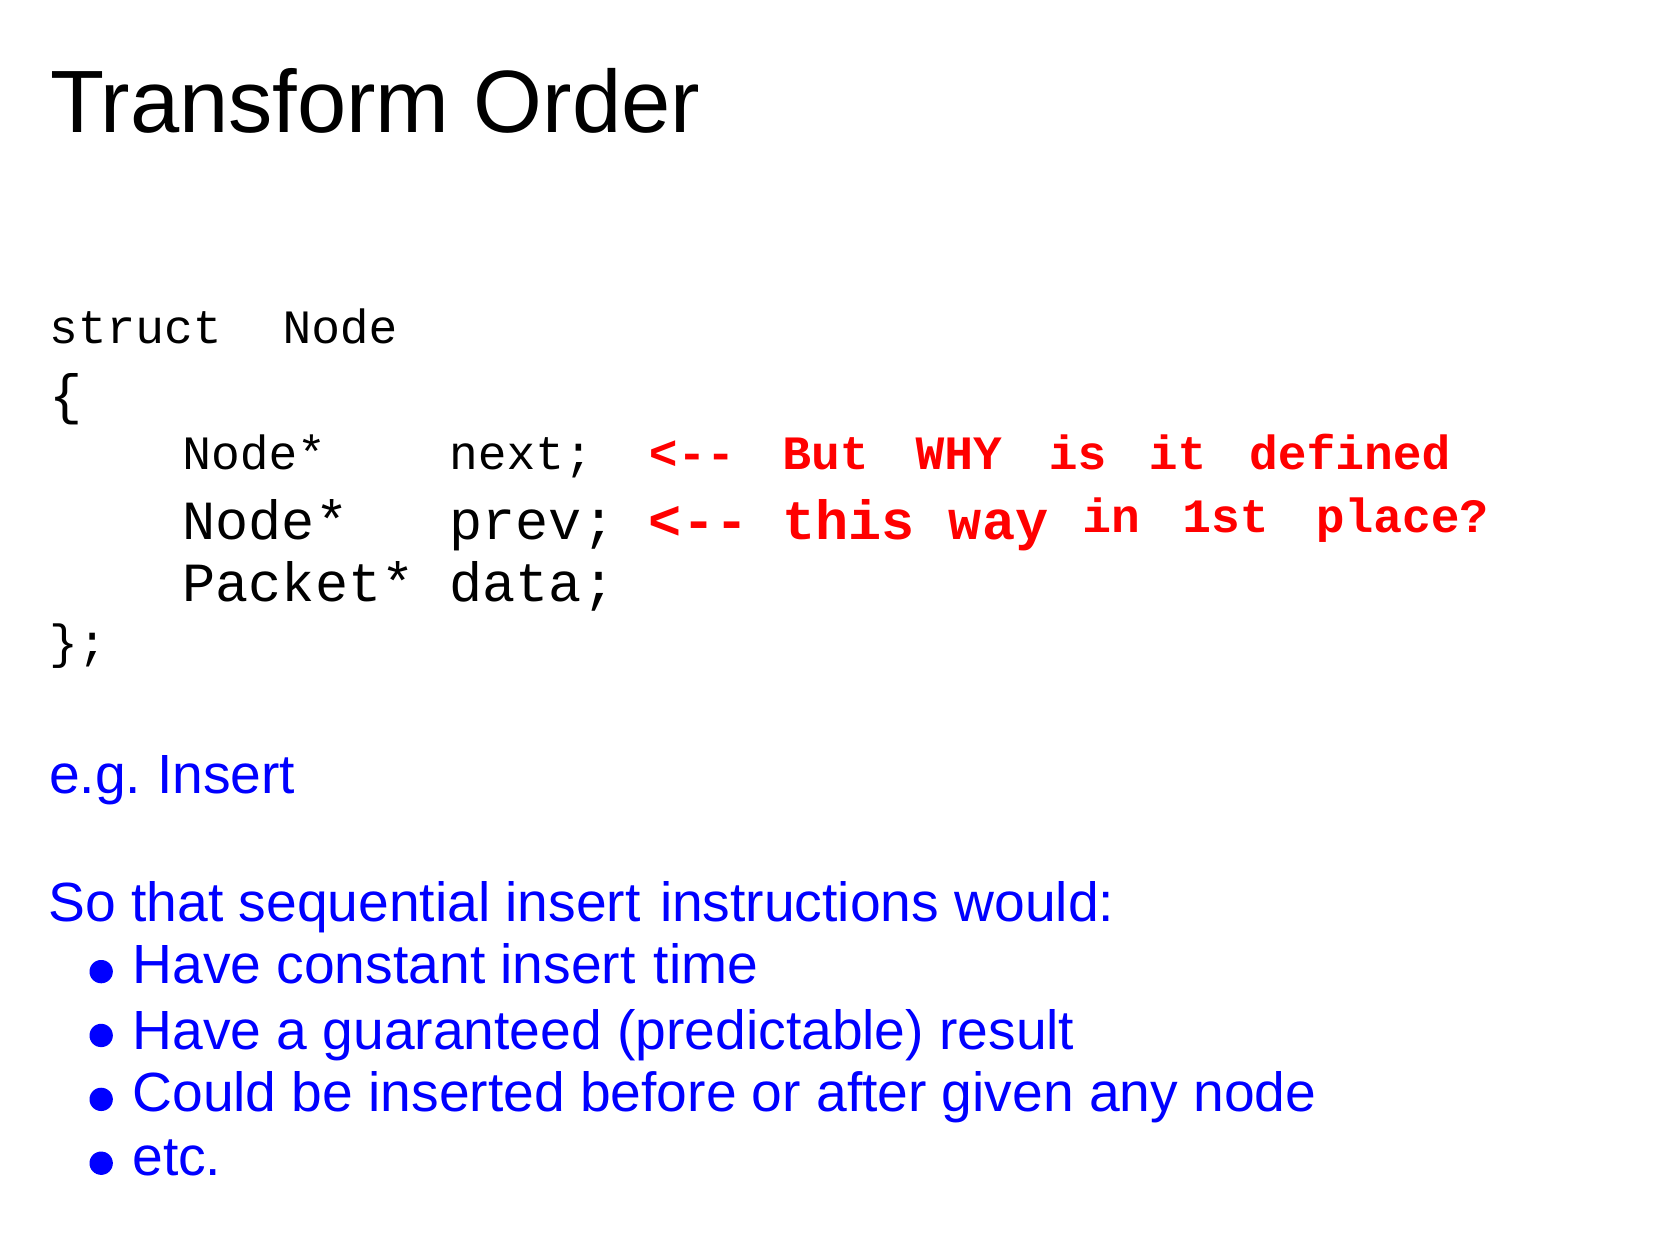

Transform Order
struct
{
Node
Node*
Node* Packet*
next;
prev;
data;
<--
<--
But
this
WHY
way
is
it
defined
in
1st
place?
};
e.g.
Insert
So that sequential insert
Have constant insert
instructions would:
time

Have a guaranteed (predictable) result
Could be inserted before or after given any node etc.